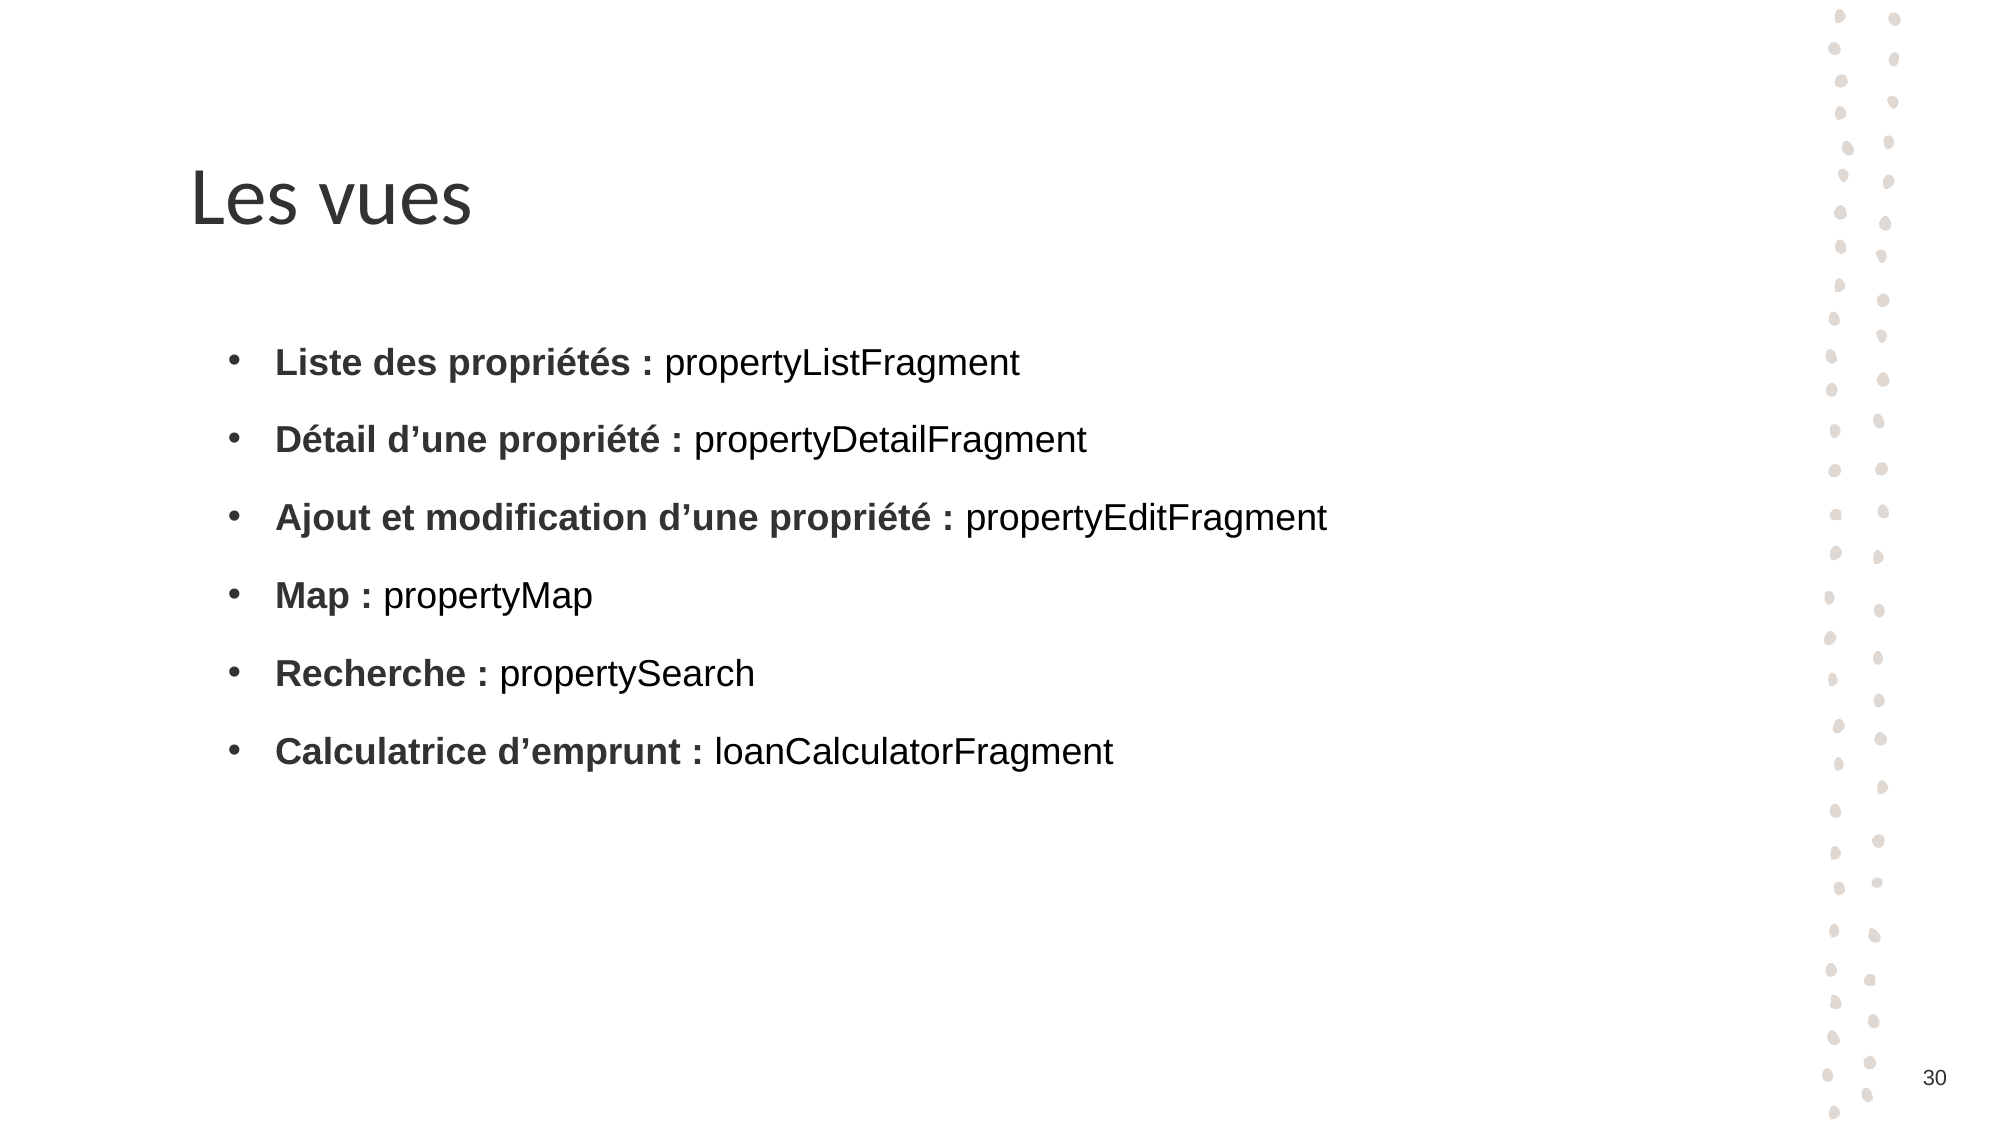

# Les vues
Liste des propriétés : propertyListFragment
Détail d’une propriété : propertyDetailFragment
Ajout et modification d’une propriété : propertyEditFragment
Map : propertyMap
Recherche : propertySearch
Calculatrice d’emprunt : loanCalculatorFragment
30